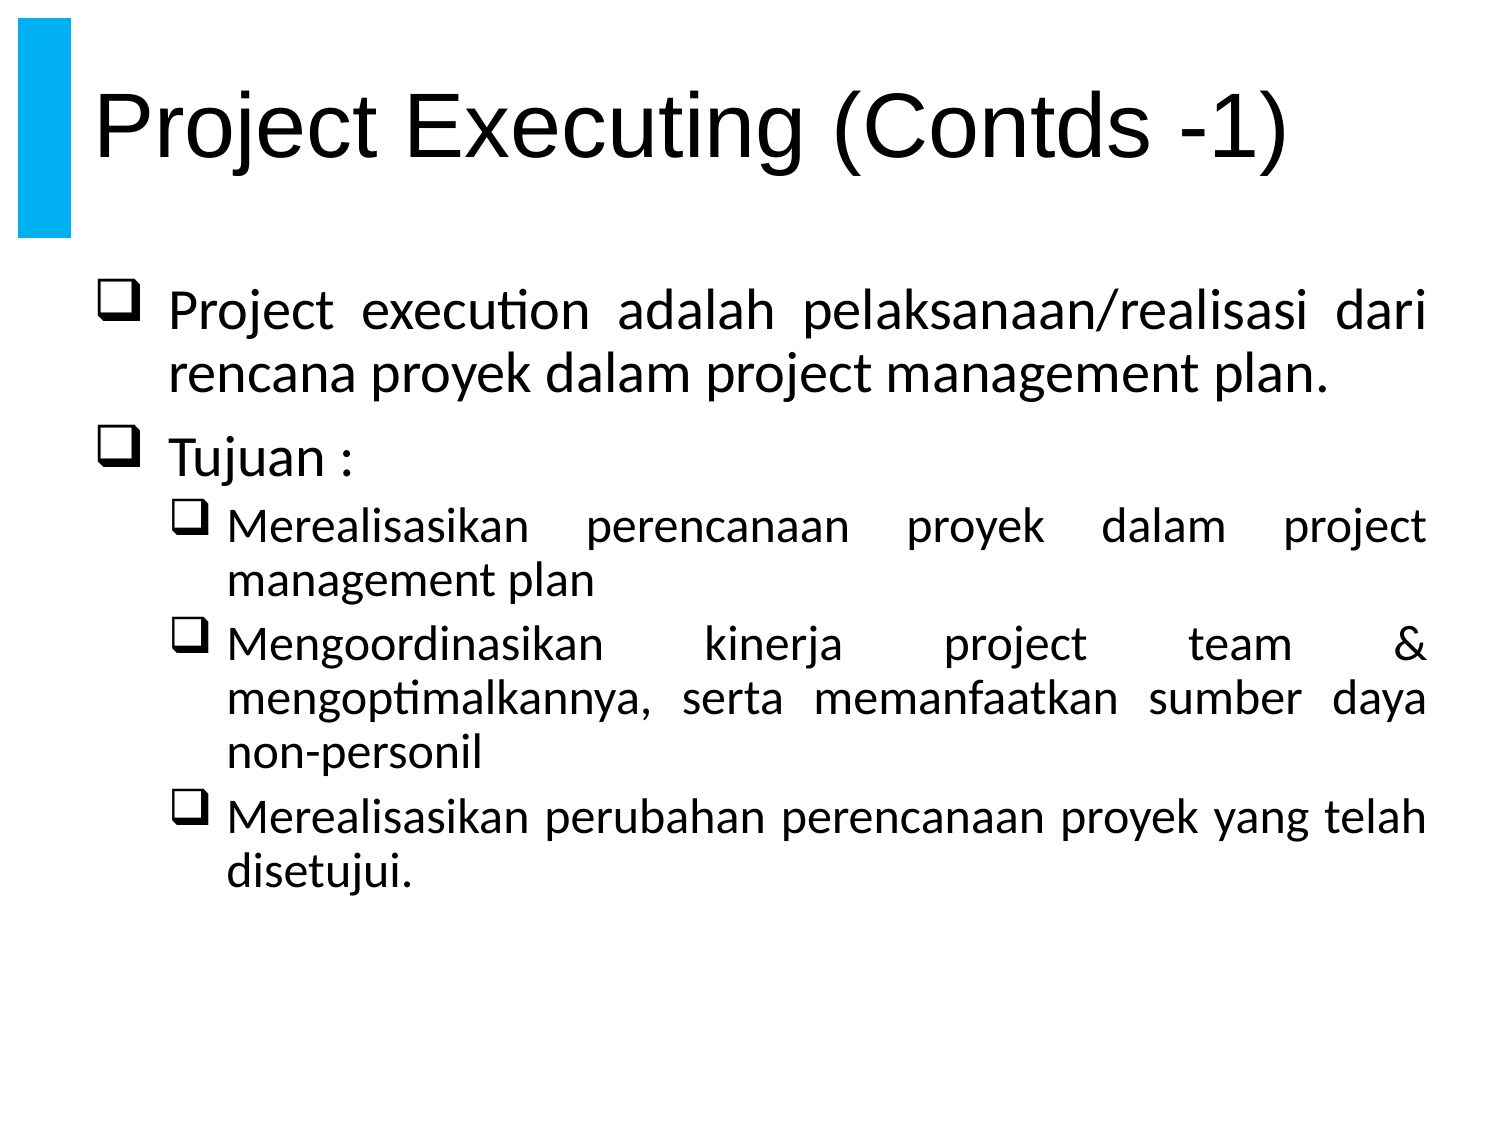

# Project Executing (Contds -1)
Project execution adalah pelaksanaan/realisasi dari rencana proyek dalam project management plan.
Tujuan :
Merealisasikan perencanaan proyek dalam project management plan
Mengoordinasikan kinerja project team & mengoptimalkannya, serta memanfaatkan sumber daya non-personil
Merealisasikan perubahan perencanaan proyek yang telah disetujui.